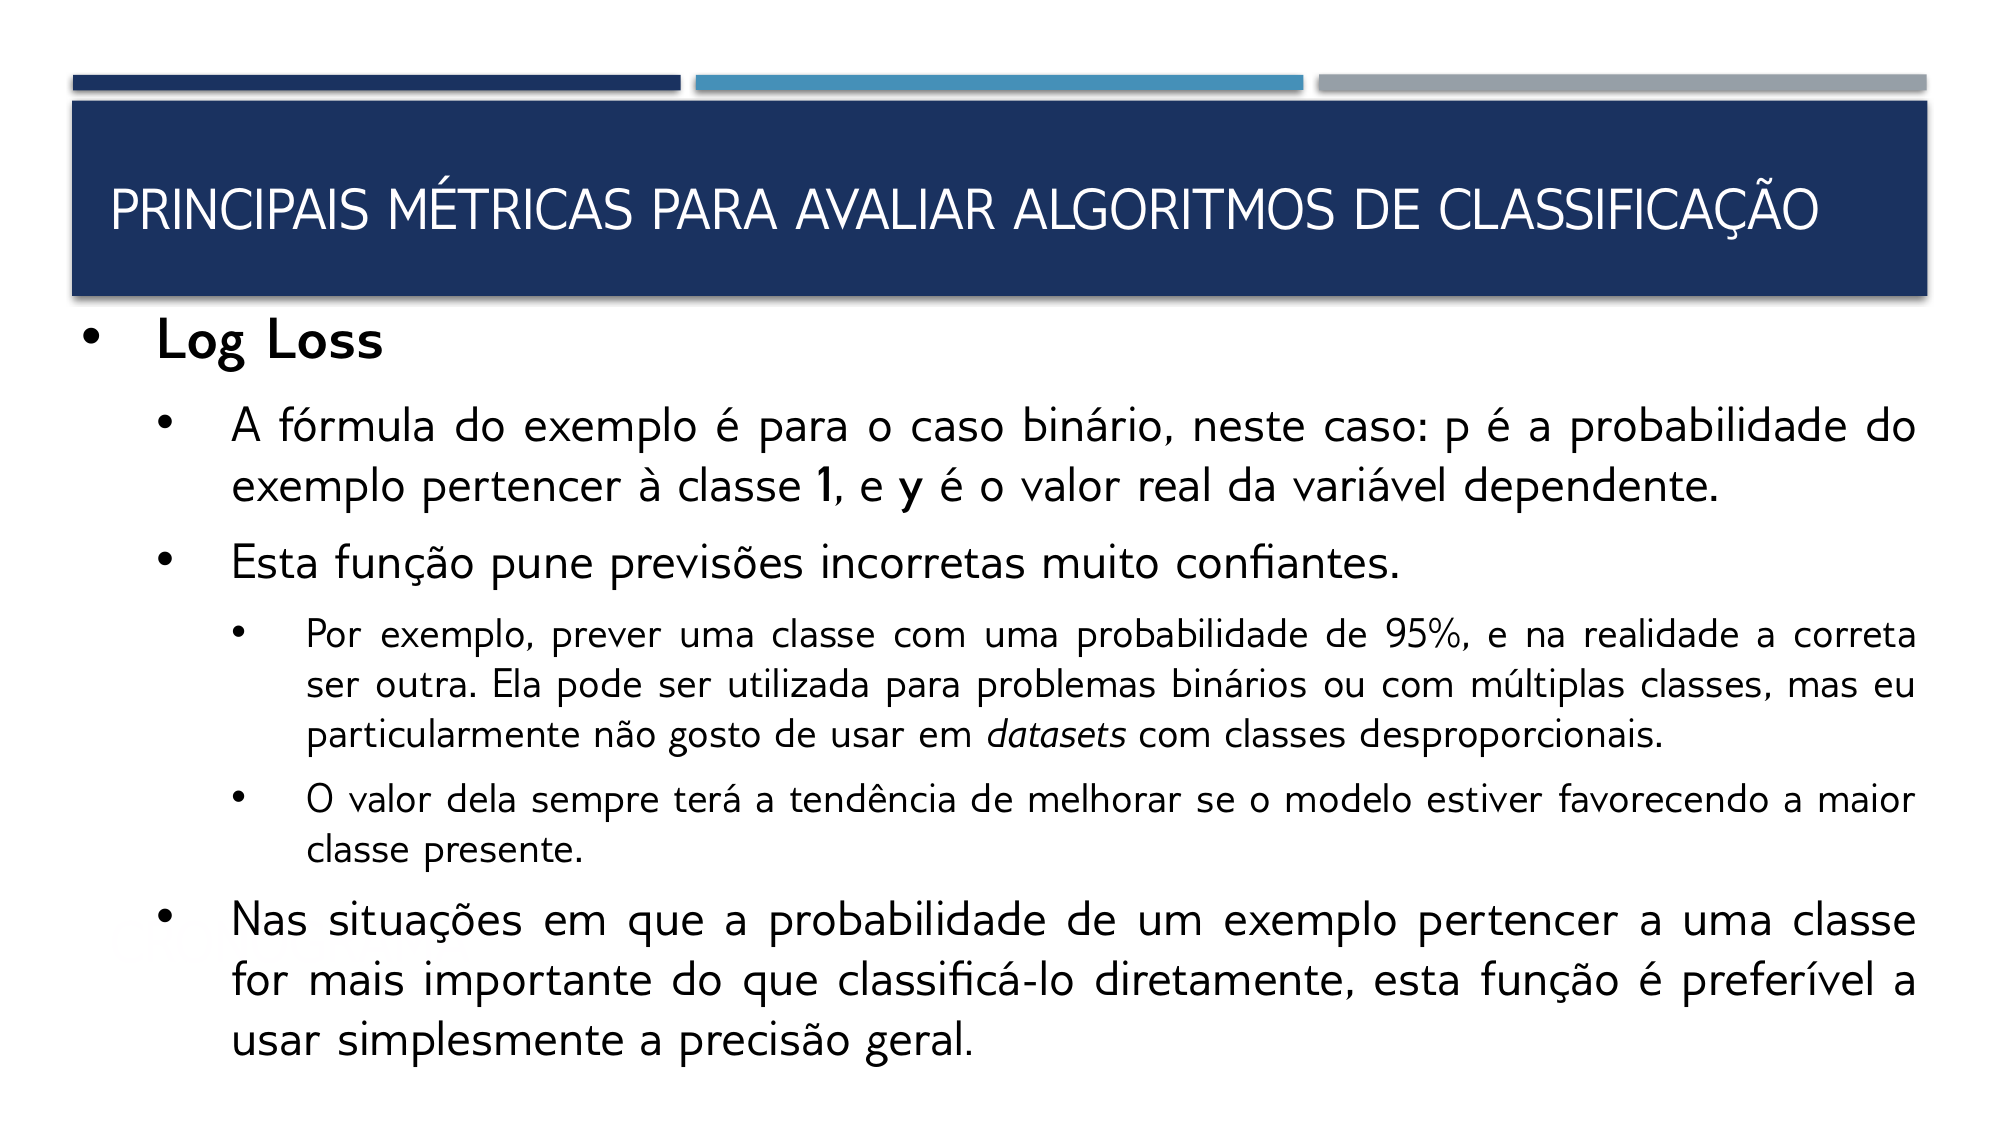

Principais métricas para avaliar algoritmos de classificação
Log Loss
A fórmula do exemplo é para o caso binário, neste caso: p é a probabilidade do exemplo pertencer à classe 1, e y é o valor real da variável dependente.
Esta função pune previsões incorretas muito confiantes.
Por exemplo, prever uma classe com uma probabilidade de 95%, e na realidade a correta ser outra. Ela pode ser utilizada para problemas binários ou com múltiplas classes, mas eu particularmente não gosto de usar em datasets com classes desproporcionais.
O valor dela sempre terá a tendência de melhorar se o modelo estiver favorecendo a maior classe presente.
Nas situações em que a probabilidade de um exemplo pertencer a uma classe for mais importante do que classificá-lo diretamente, esta função é preferível a usar simplesmente a precisão geral.
# cronograma